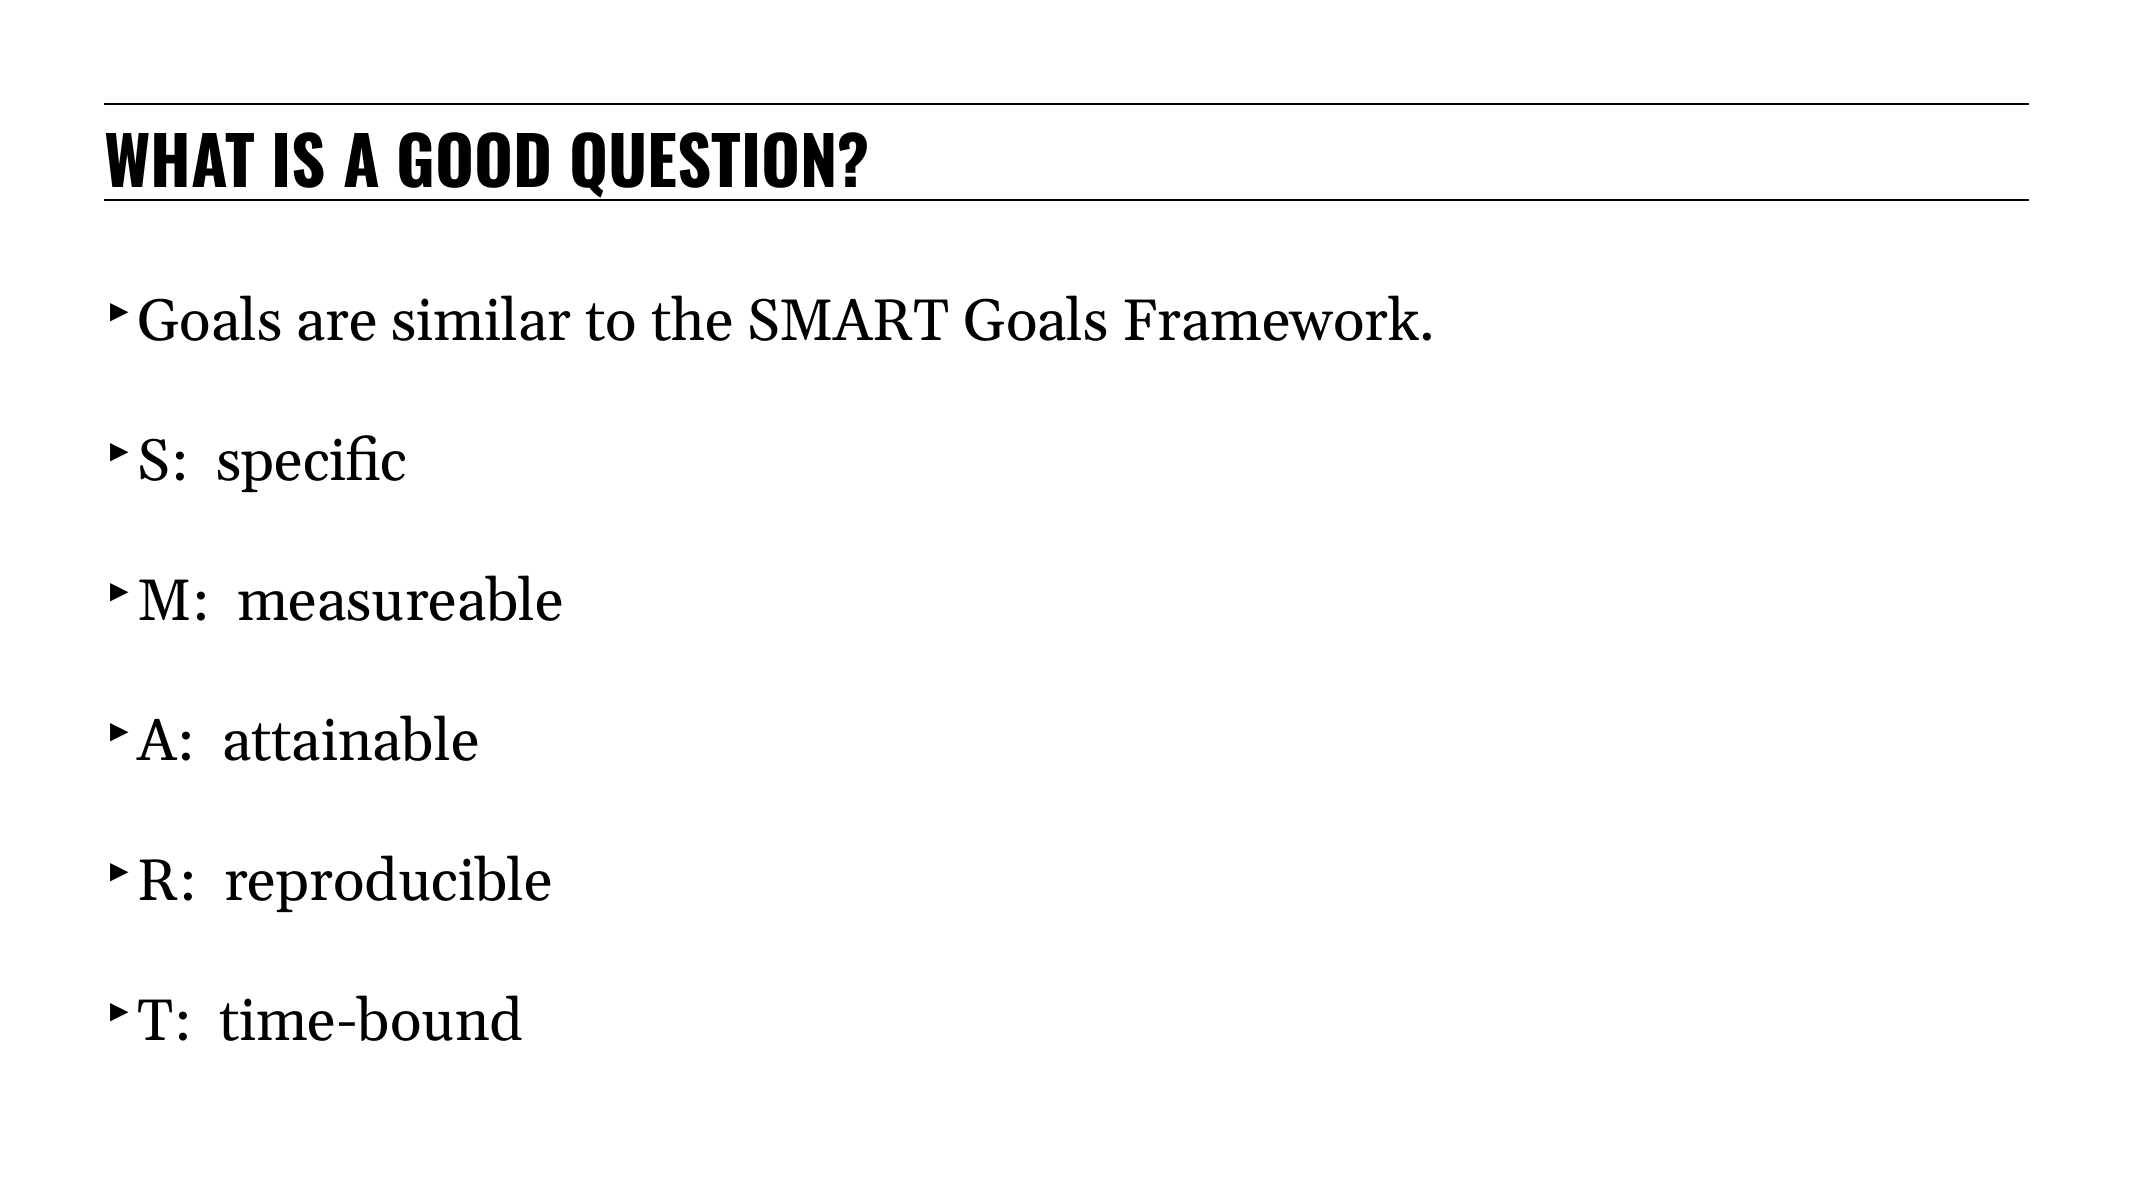

WHAT IS A GOOD QUESTION?

Goals are similar to the SMART Goals Framework.

S:  specific

M:  measureable

A:  attainable

R:  reproducible

T:  time-bound